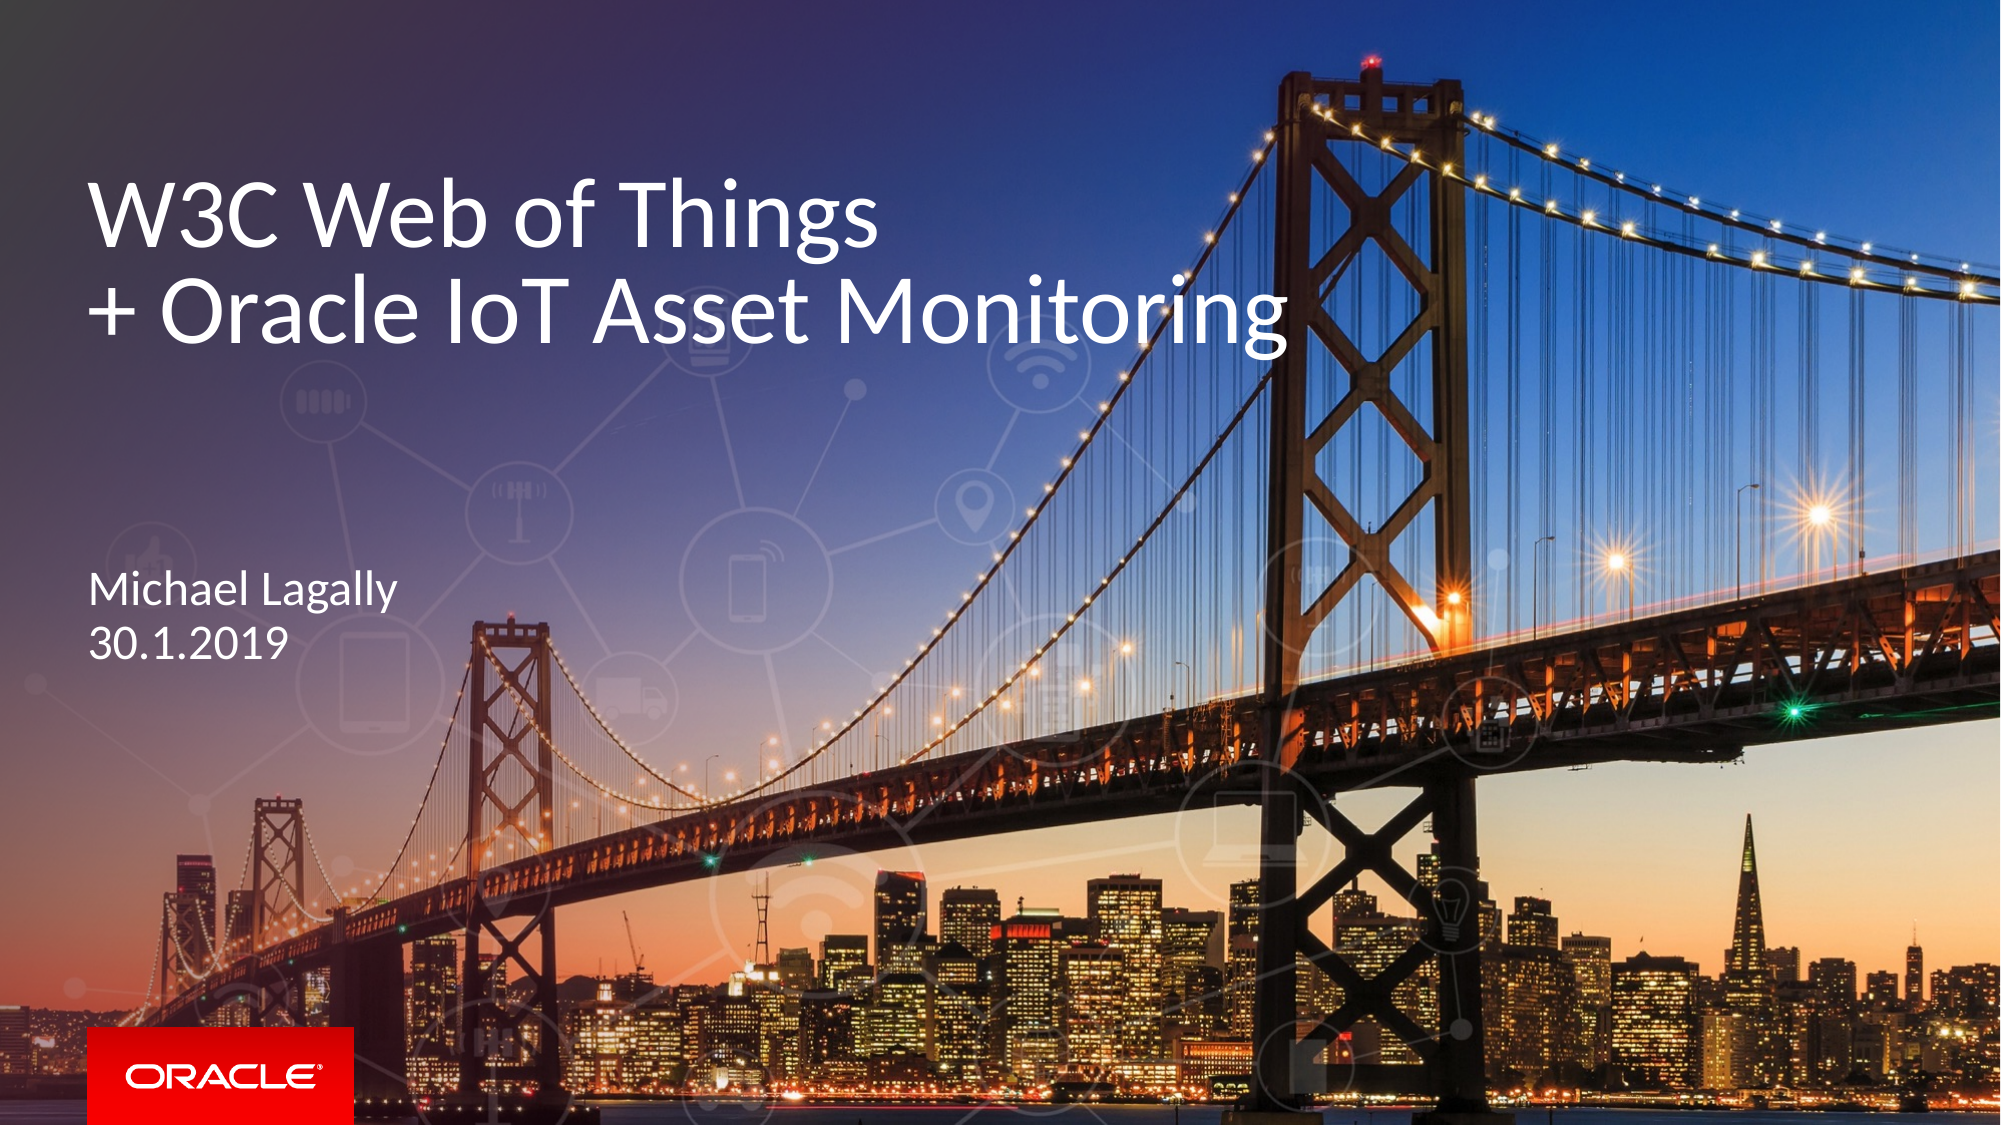

# W3C Web of Things + Oracle IoT Asset Monitoring

Michael Lagally
30.1.2019